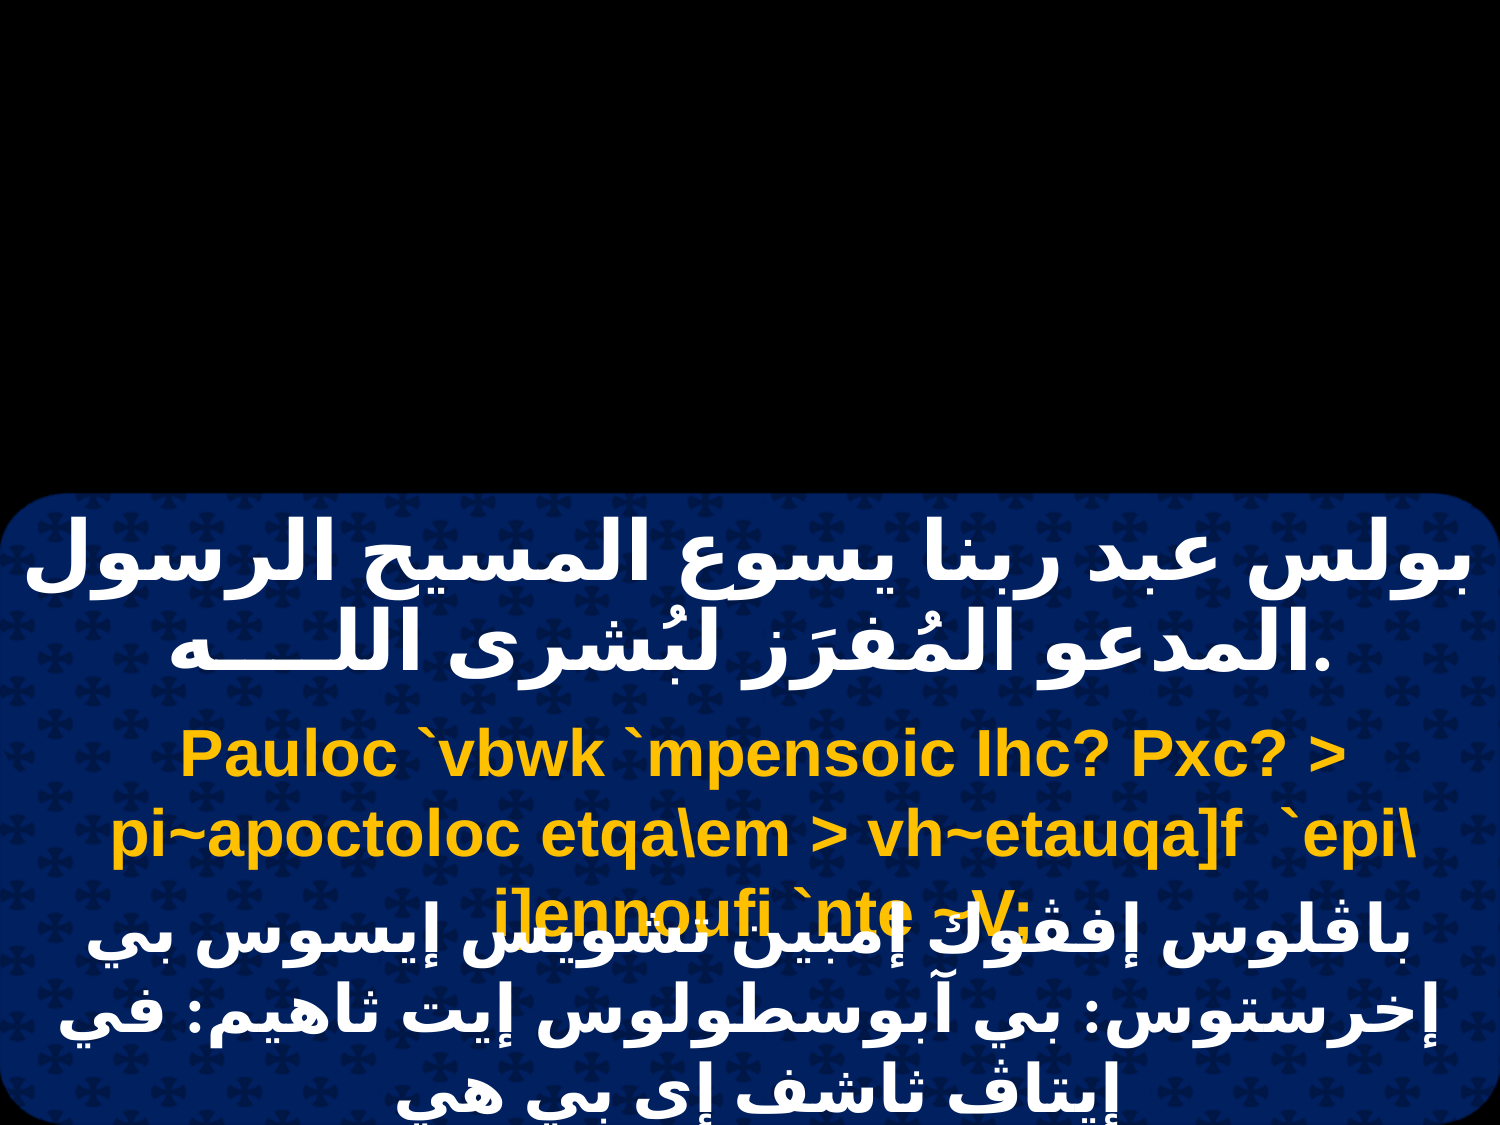

بولس عبد ربنا يسوع المسيح الرسول المدعو المُفرَز لبُشرى اللــــه.

Pauloc `vbwk `mpensoic Ihc? Pxc? > pi~apoctoloc etqa\em > vh~etauqa]f  `epi\i]ennoufi `nte ~V;

باڤلوس إفڤوك إمبين تشويس إيسوس بي إخرستوس: بي آبوسطولوس إيت ثاهيم: في إيتاڤ ثاشف إى بي هي
شيننوفي إنتي إفنوتي.